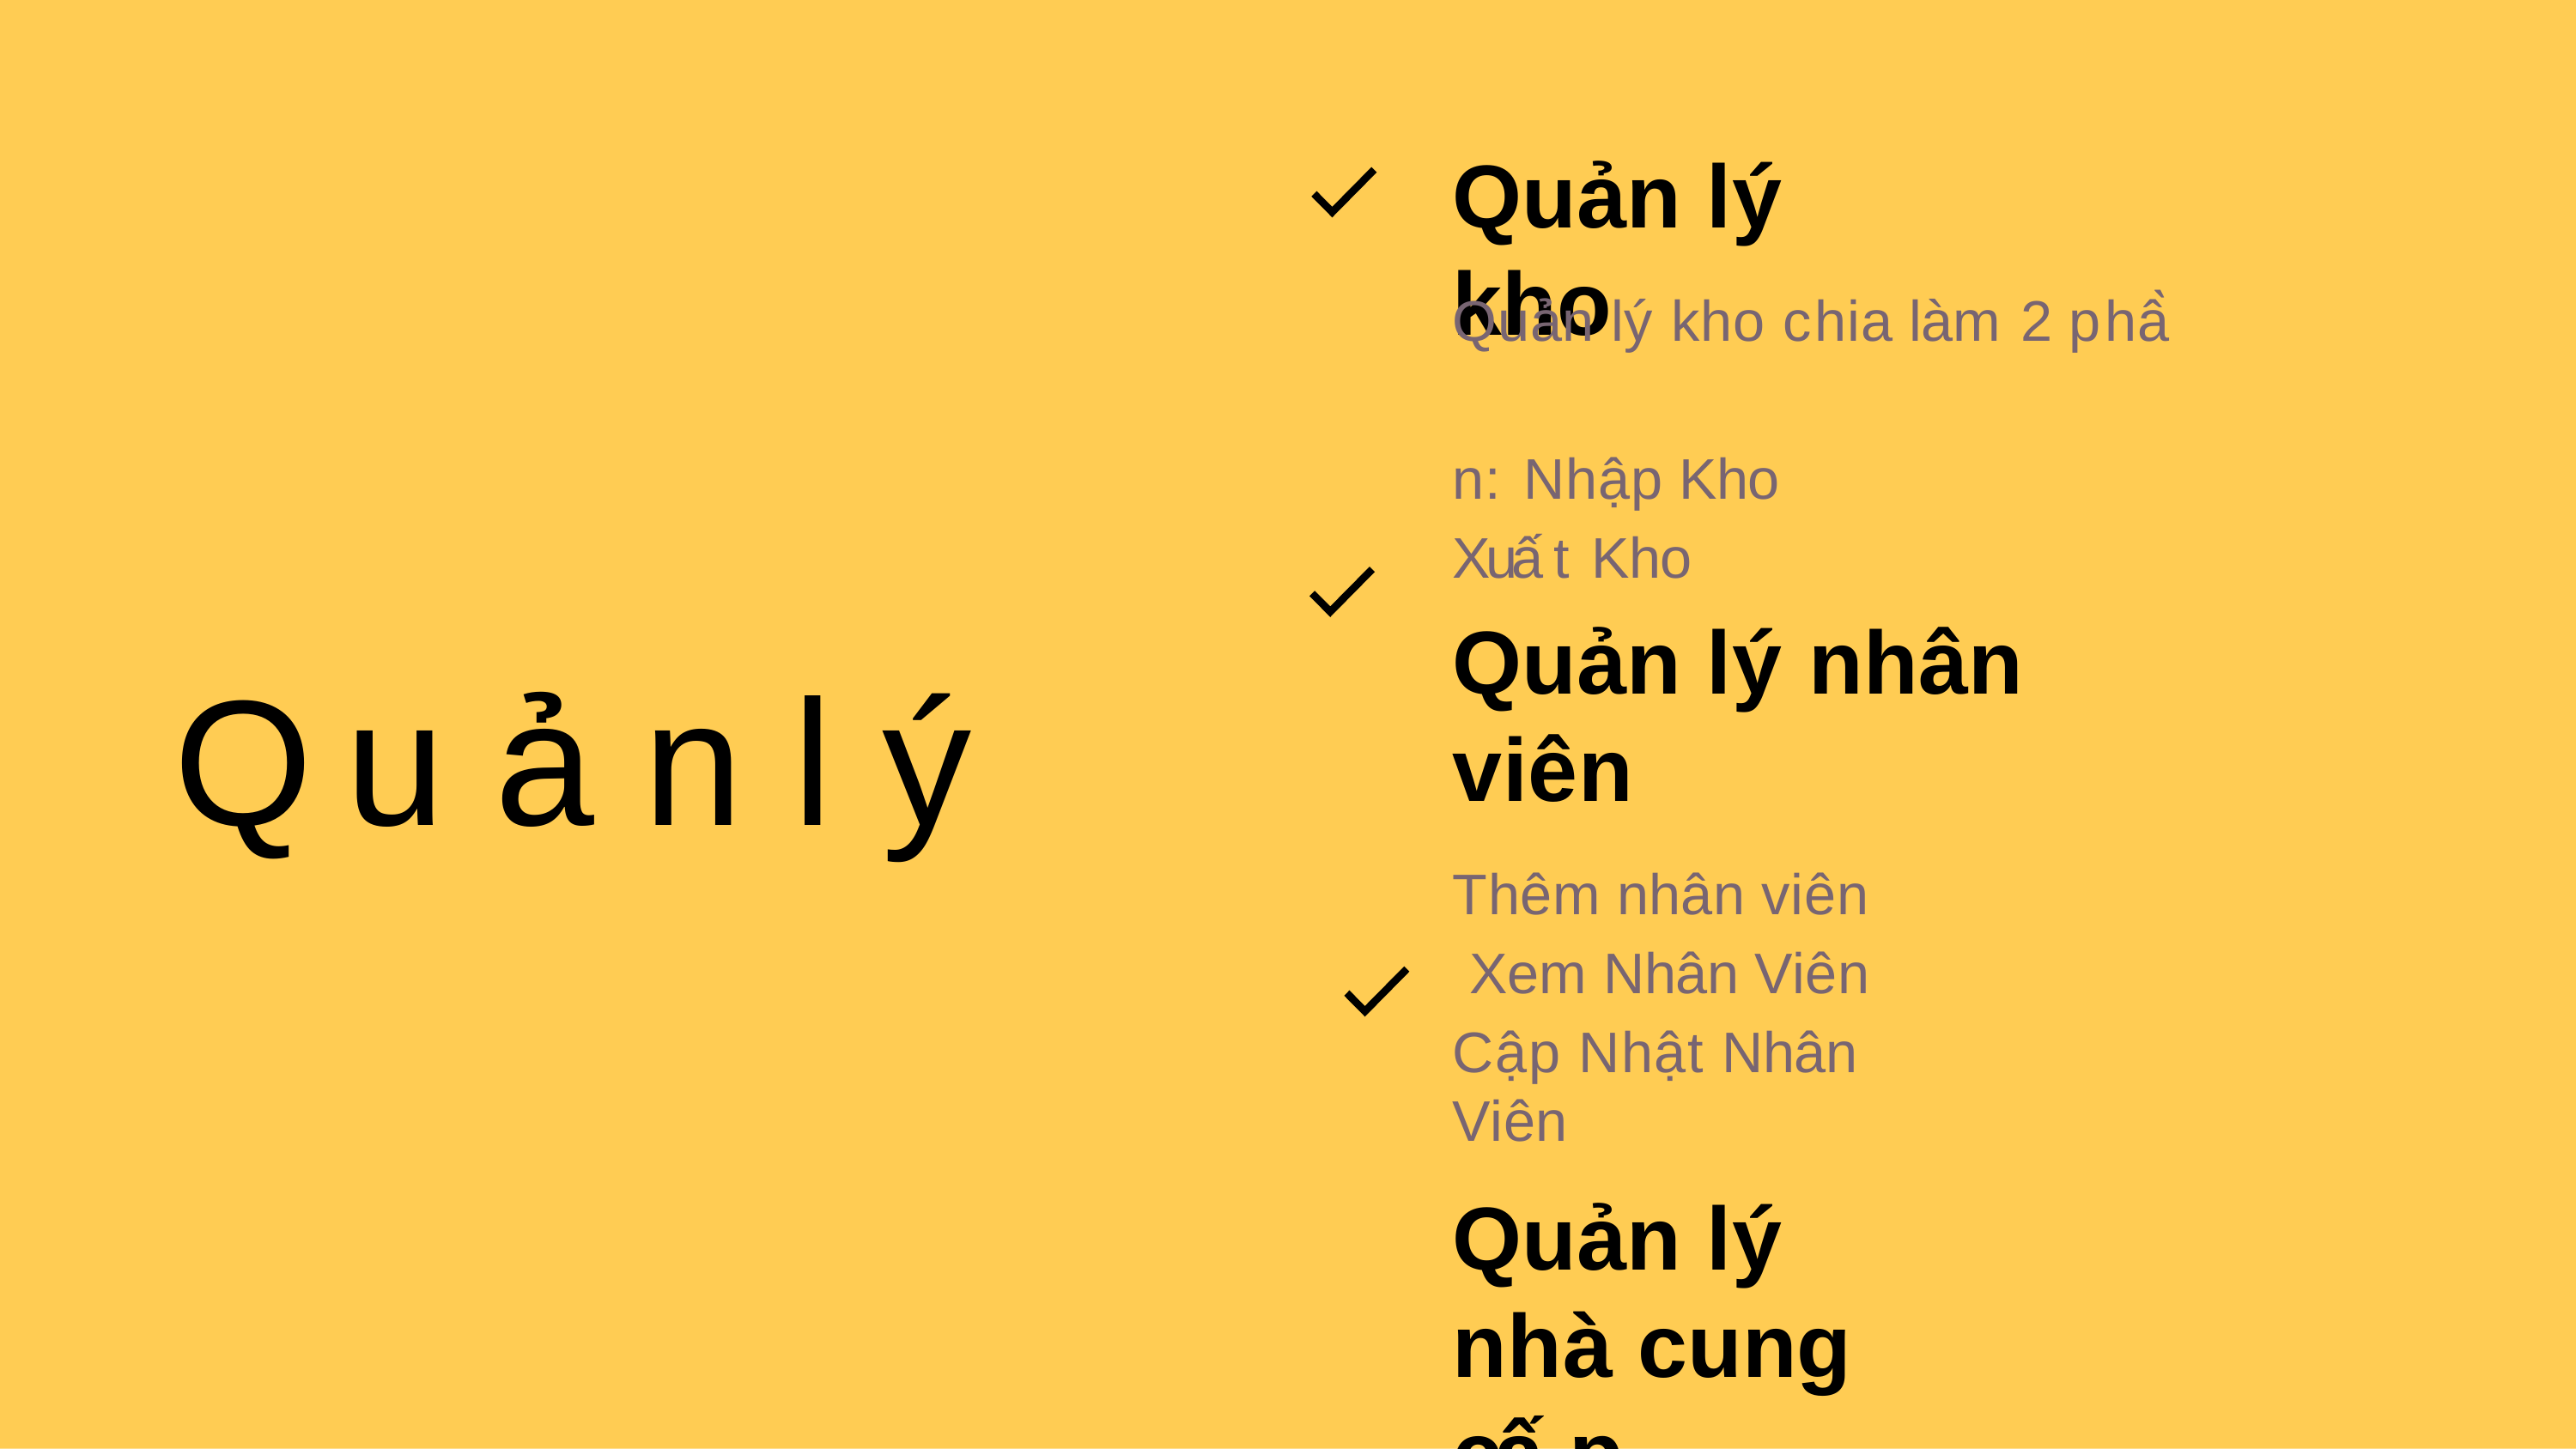

# Quản lý kho

Quản lý kho chia làm 2 phầ	n:  Nhập Kho
Xuấ t Kho
Quản lý nhân viên
Thêm nhân viên  Xem Nhân Viên
Cập Nhật Nhân Viên
Quản lý nhà cung cấ p
Thêm Nhà Cung Cấ p  Xem Nhà Cung Cấ p
Cập Nhật Nhà Cung Cấ p

Q u ả n l ý